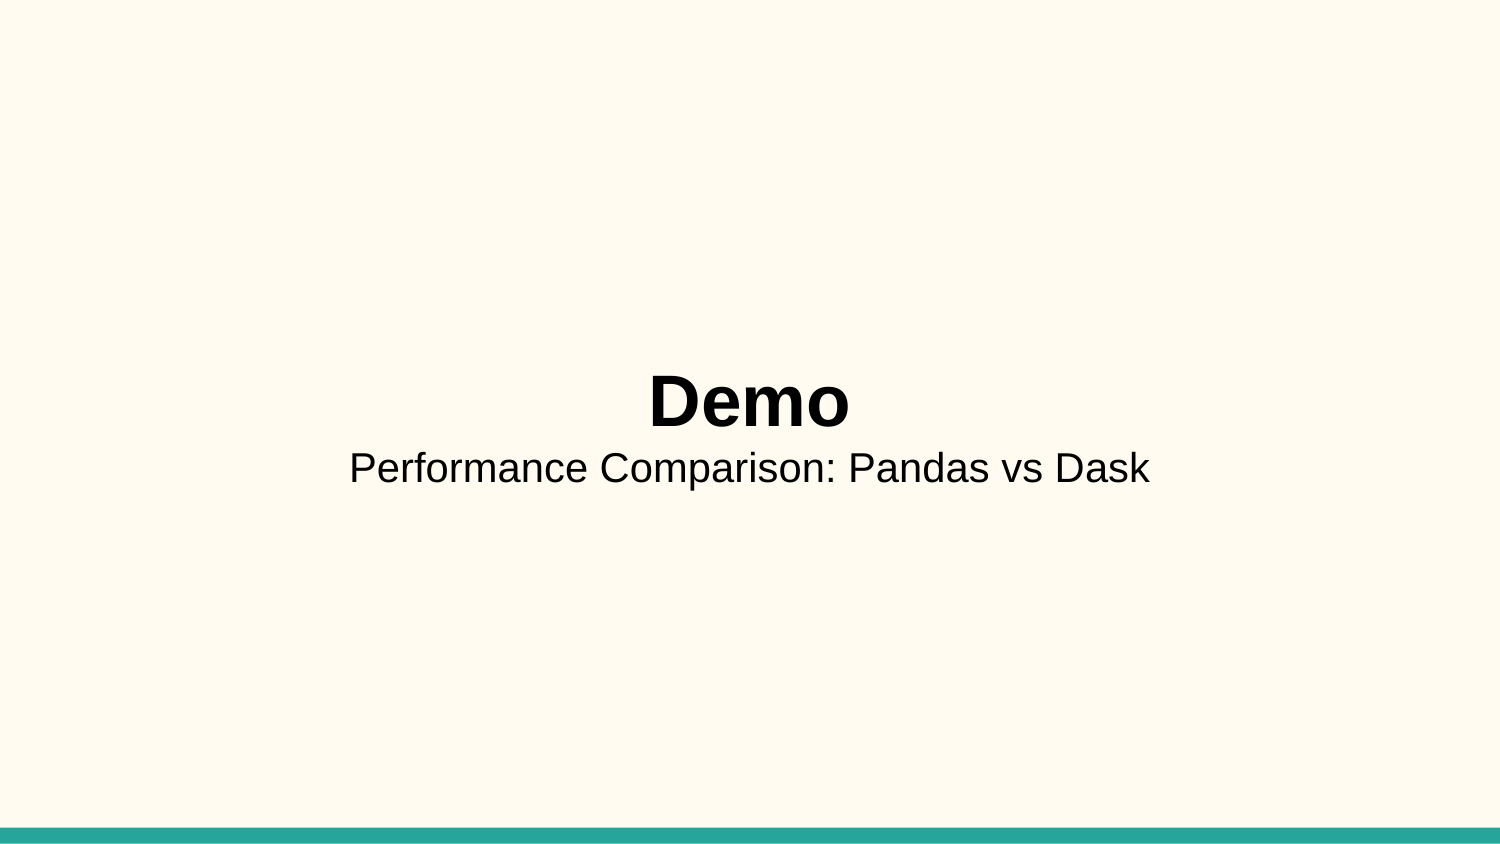

# Demo Performance Comparison: Pandas vs Dask